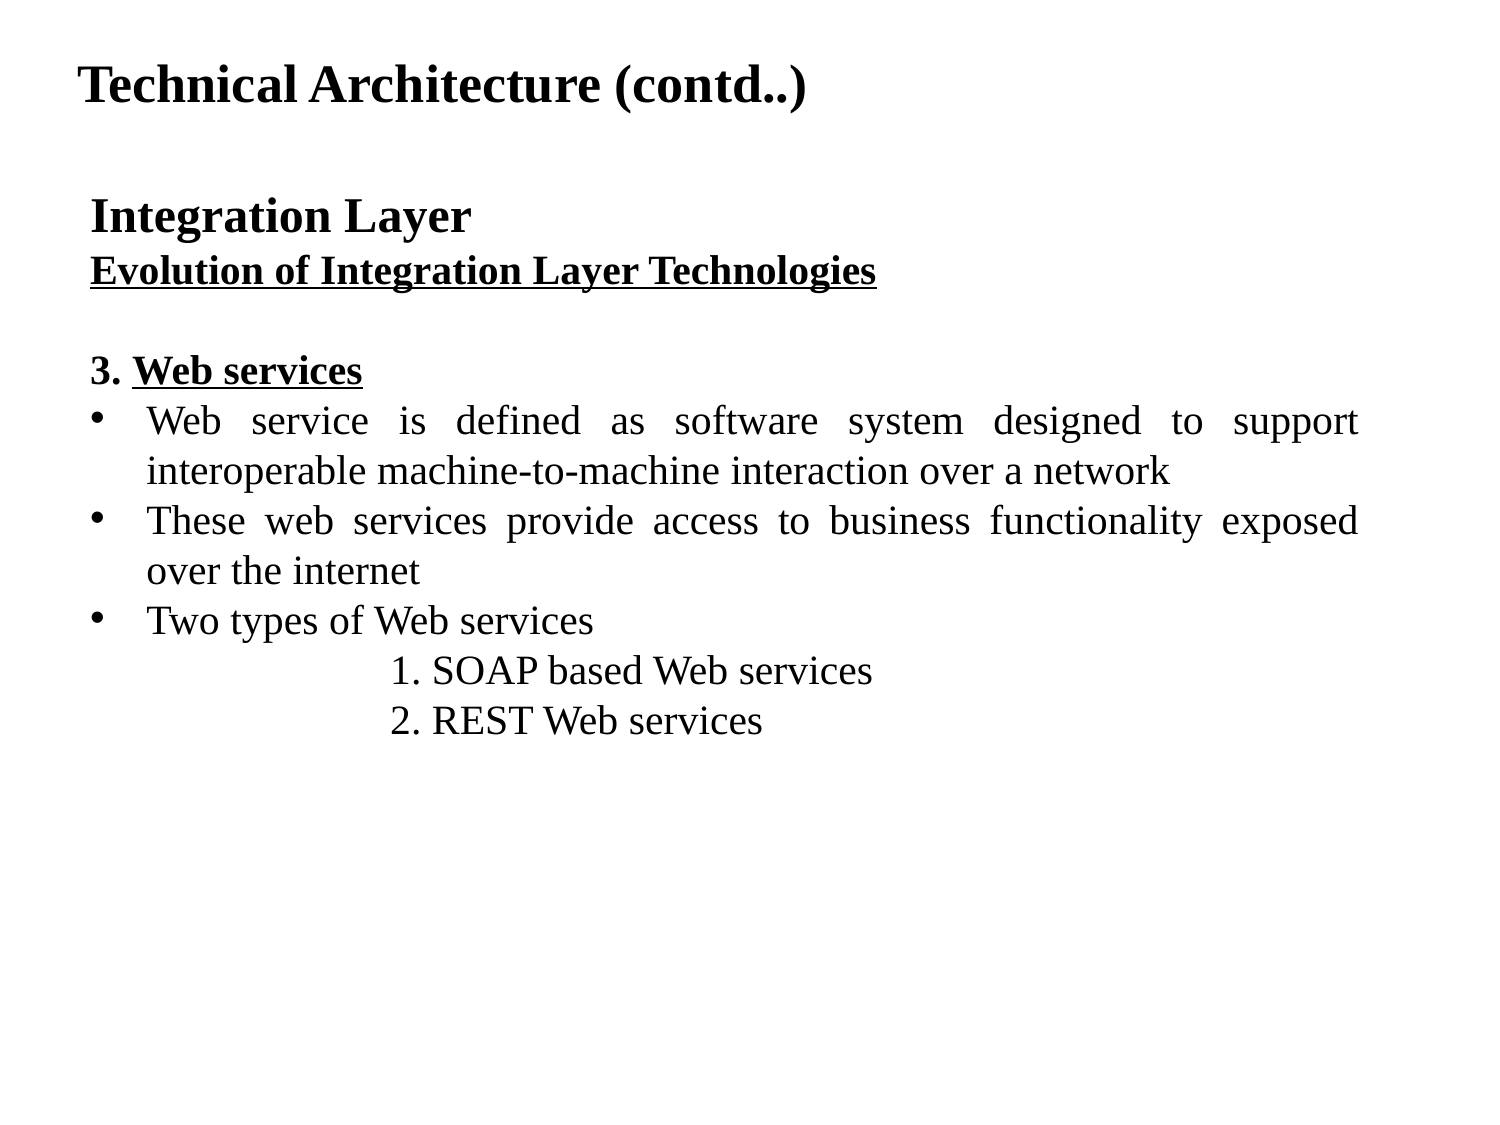

# Technical Architecture (contd..)
Integration Layer
Evolution of Integration Layer Technologies

3. Web services
Web service is defined as software system designed to support interoperable machine-to-machine interaction over a network
These web services provide access to business functionality exposed over the internet
Two types of Web services
		1. SOAP based Web services
		2. REST Web services